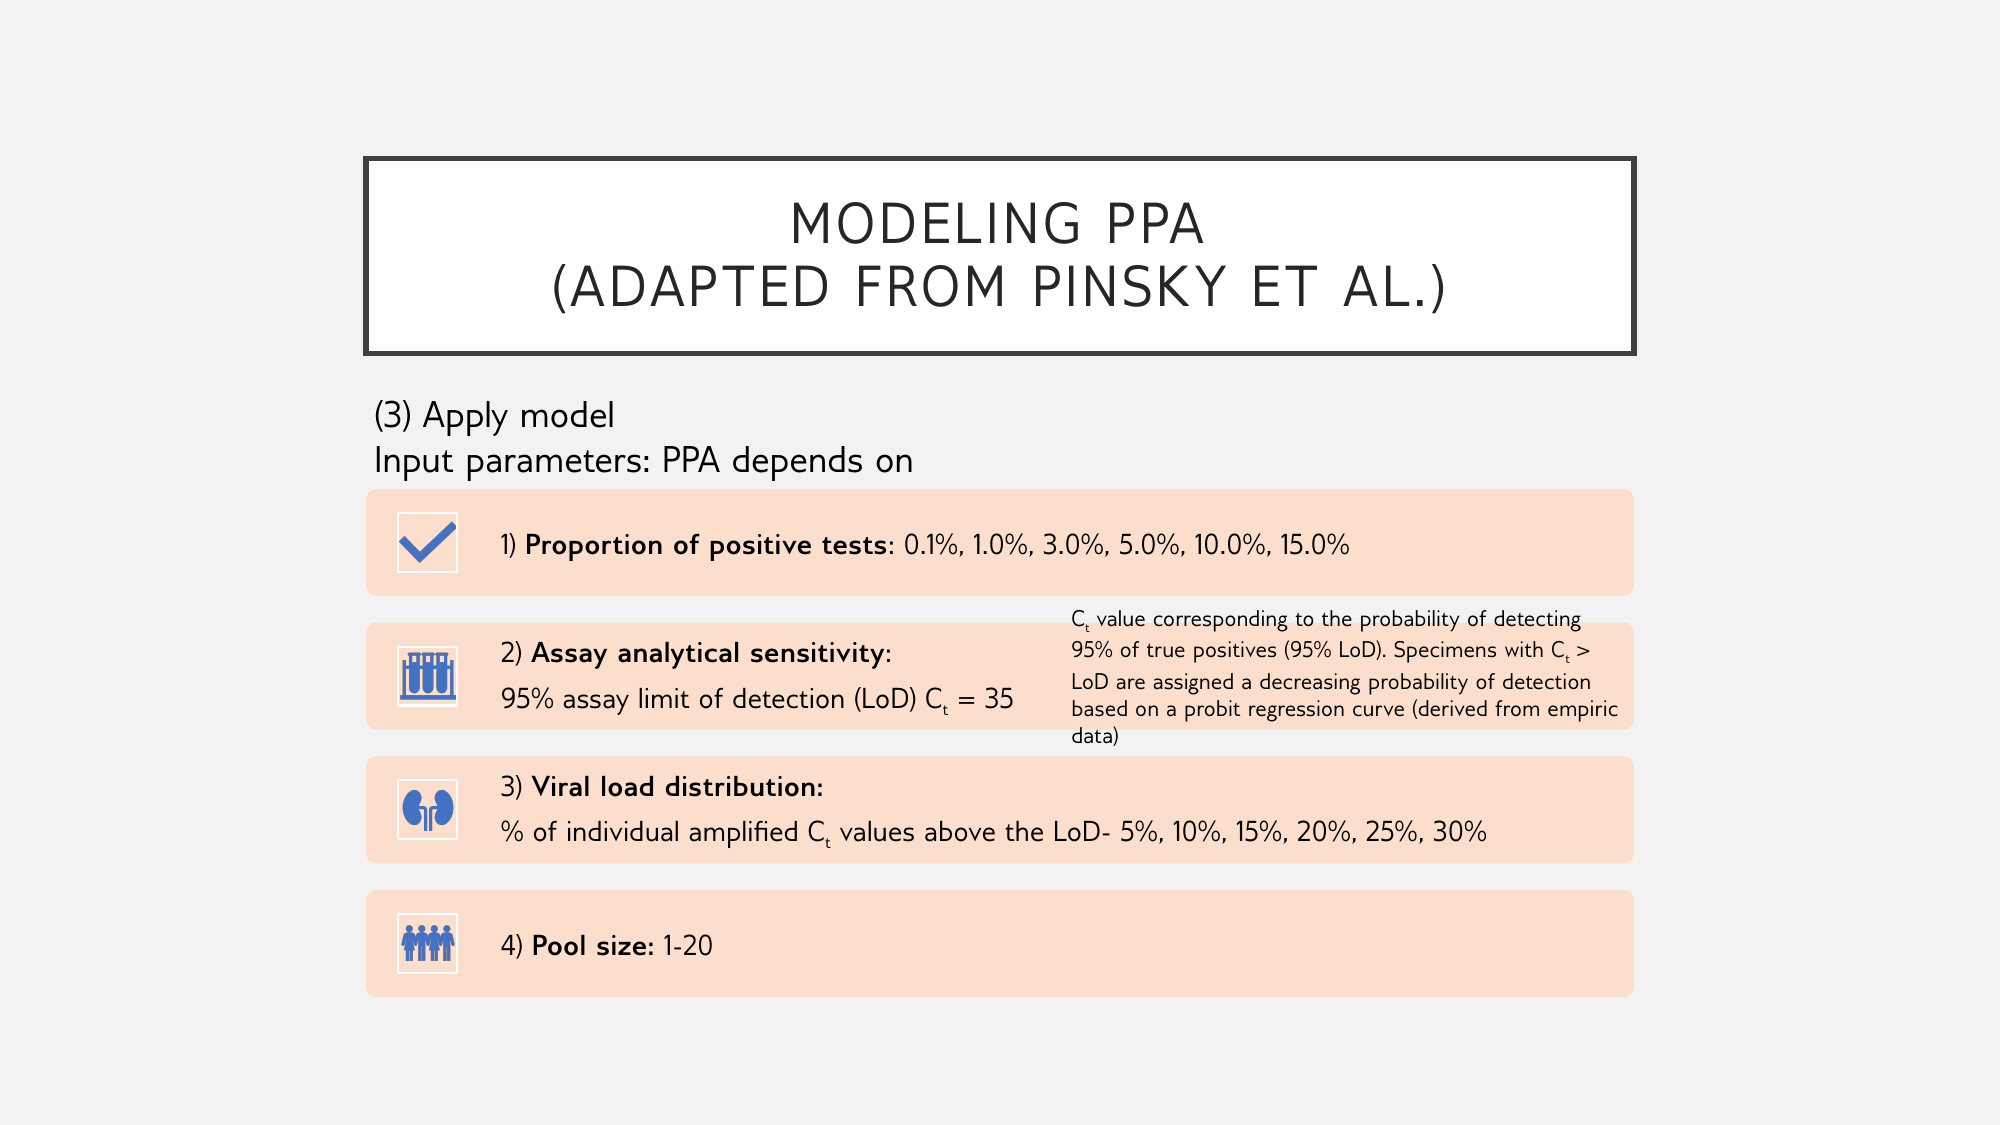

# Modeling ppa (adapted from pinsky et al.)
(3) Apply model
Input parameters: PPA depends on
1) Proportion of positive tests: 0.1%, 1.0%, 3.0%, 5.0%, 10.0%, 15.0%
2) Assay analytical sensitivity:
95% assay limit of detection (LoD) Ct = 35
Ct value corresponding to the probability of detecting 95% of true positives (95% LoD). Specimens with Ct > LoD are assigned a decreasing probability of detection based on a probit regression curve (derived from empiric data)
3) Viral load distribution:
% of individual amplified Ct values above the LoD- 5%, 10%, 15%, 20%, 25%, 30%
4) Pool size: 1-20